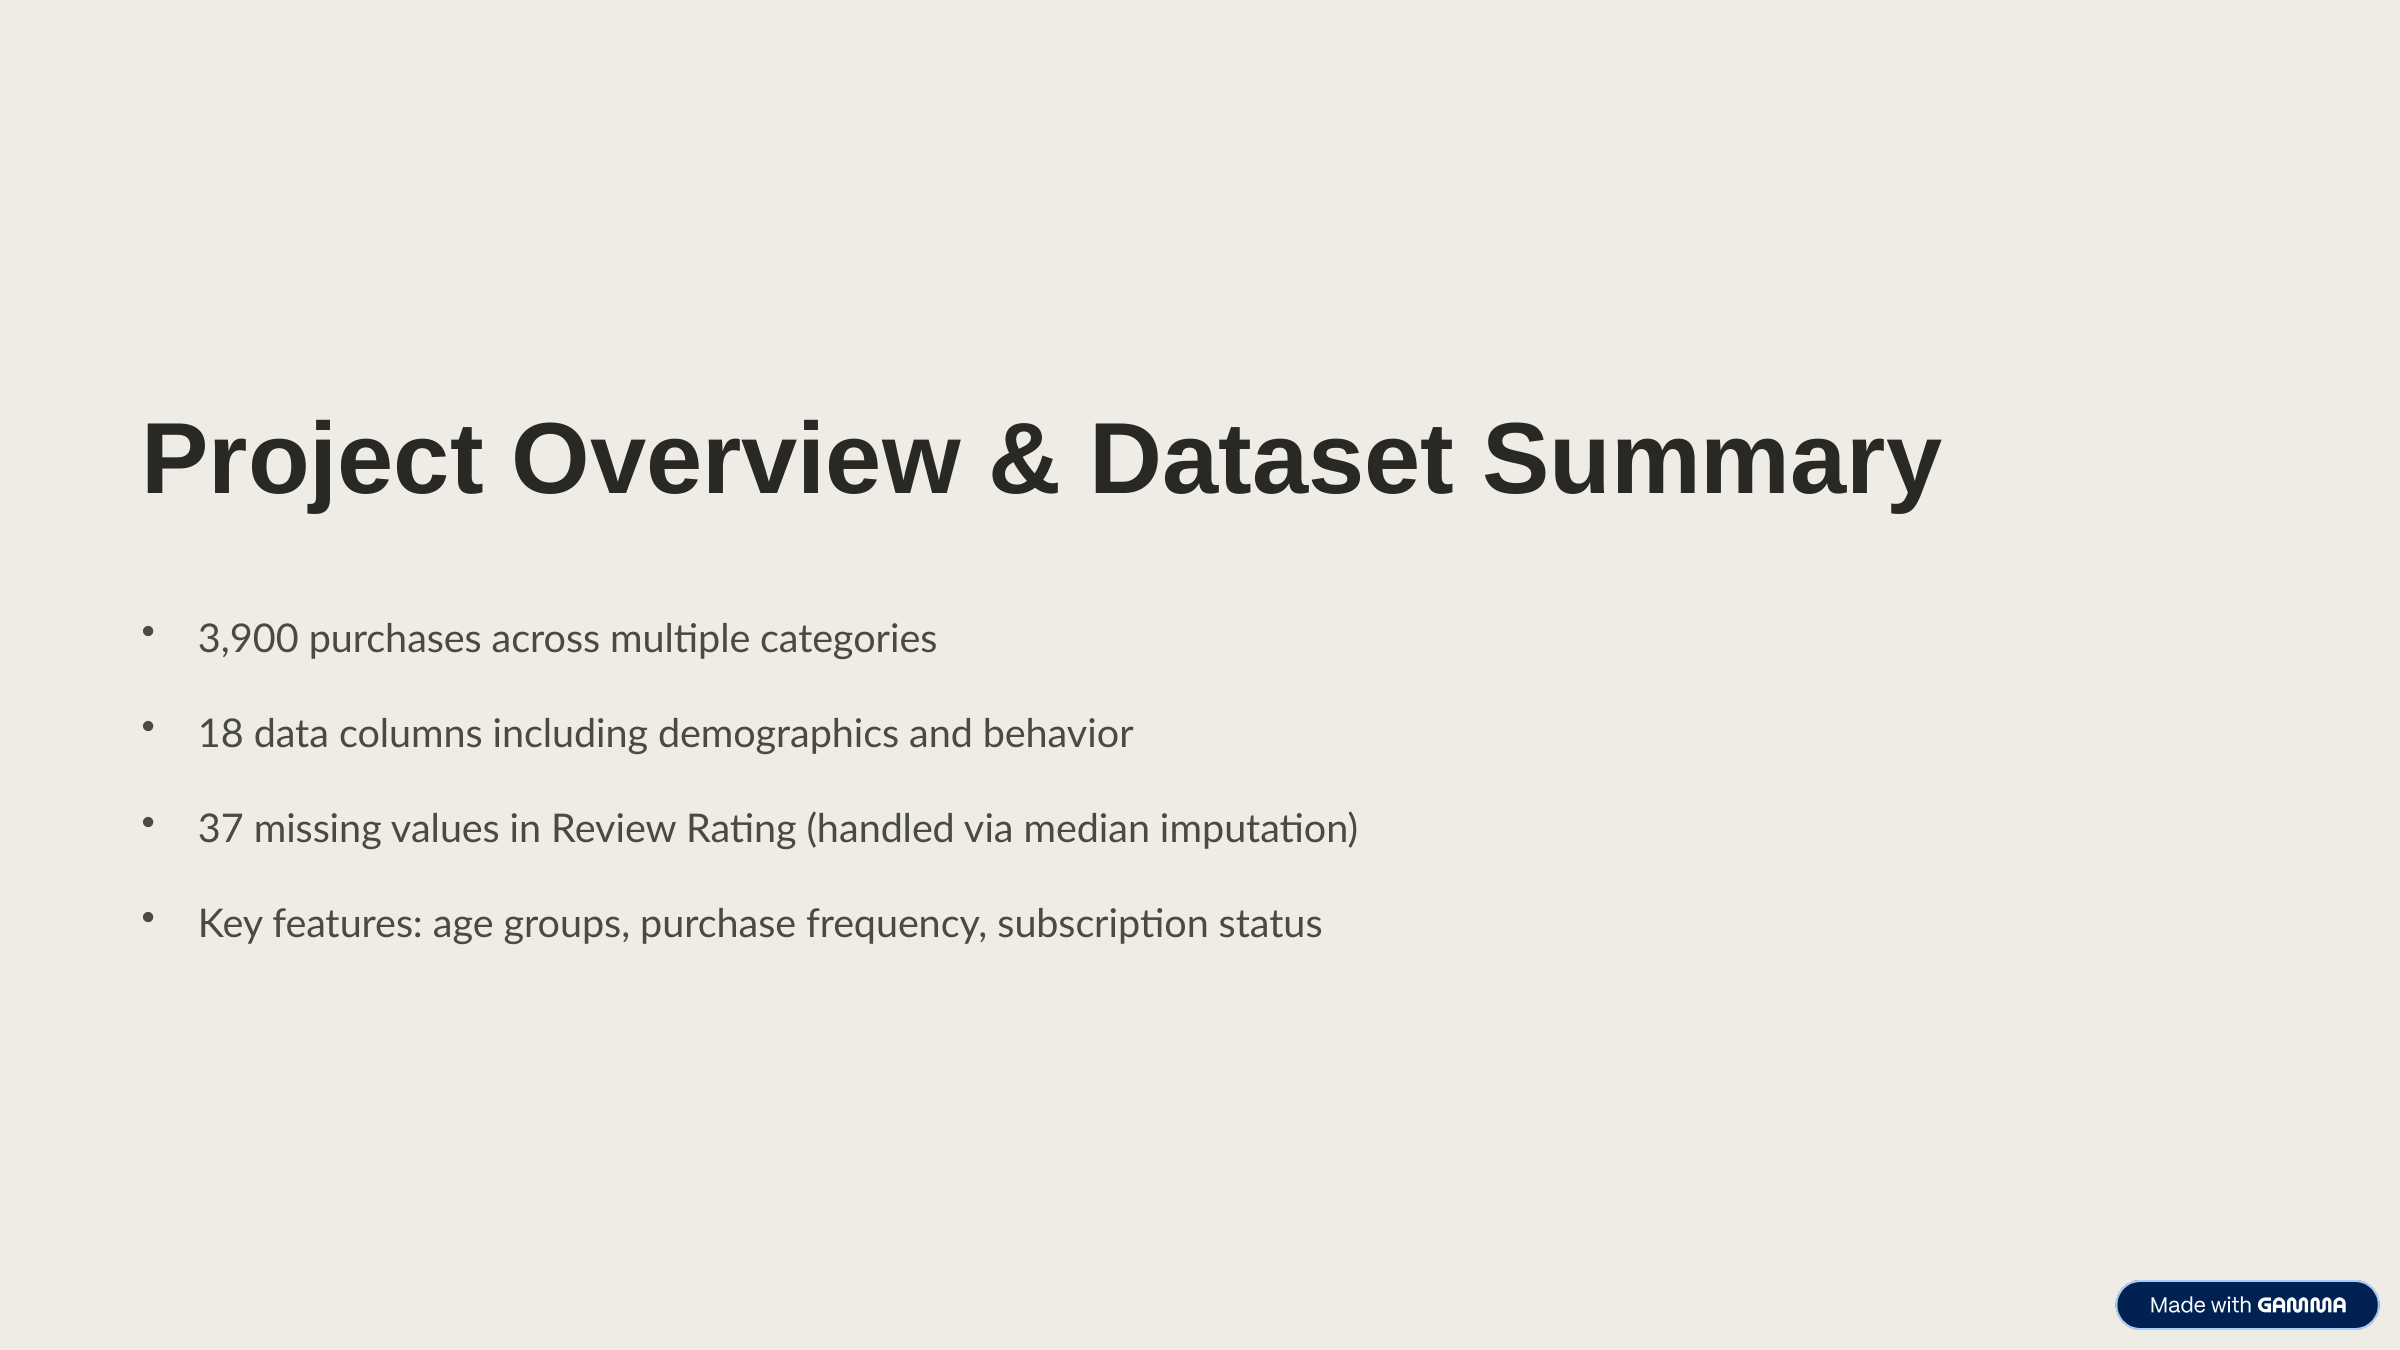

Project Overview & Dataset Summary
3,900 purchases across multiple categories
18 data columns including demographics and behavior
37 missing values in Review Rating (handled via median imputation)
Key features: age groups, purchase frequency, subscription status